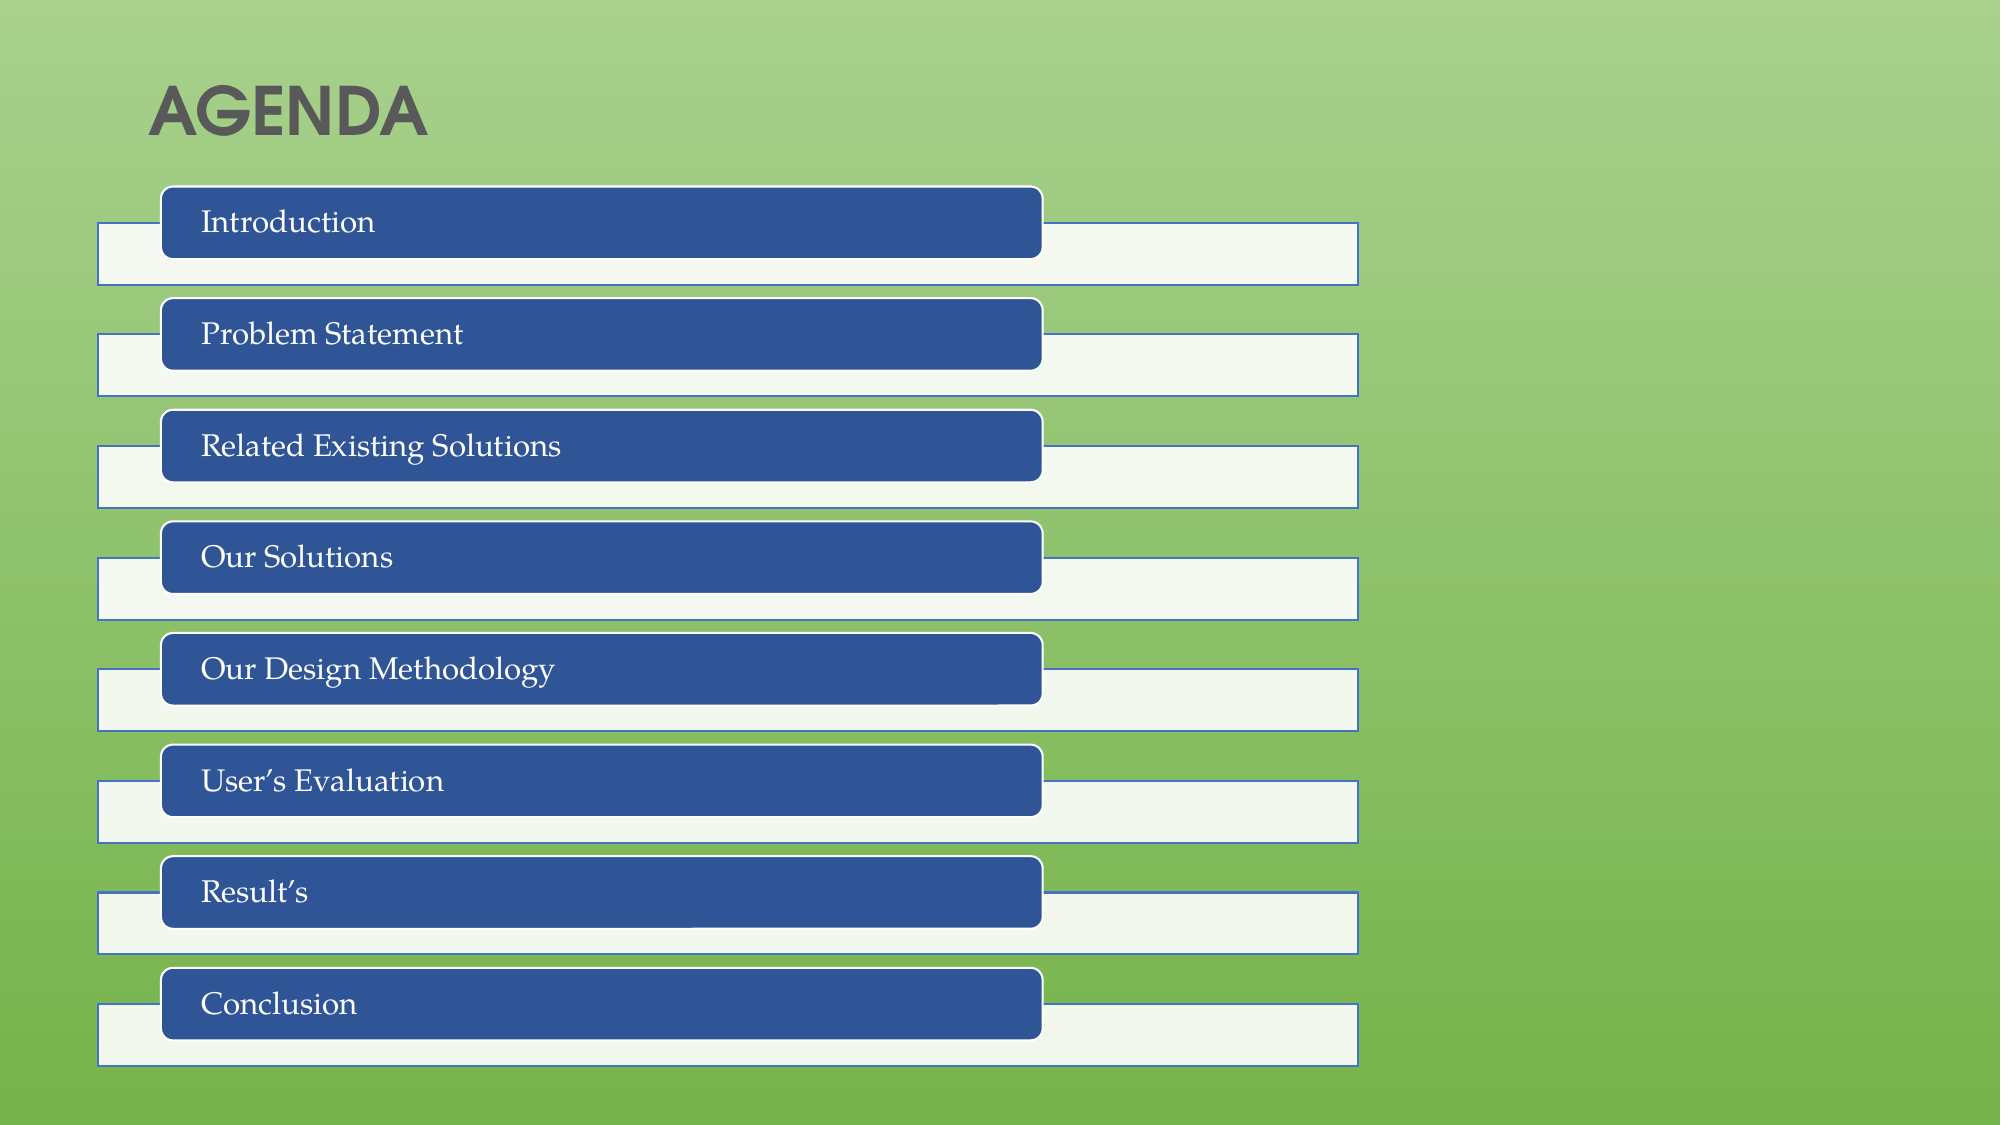

AGENDA
Introduction
Problem Statement
Related Existing Solutions
Our Solutions
Our Design Methodology
User’s Evaluation
Result’s
Conclusion